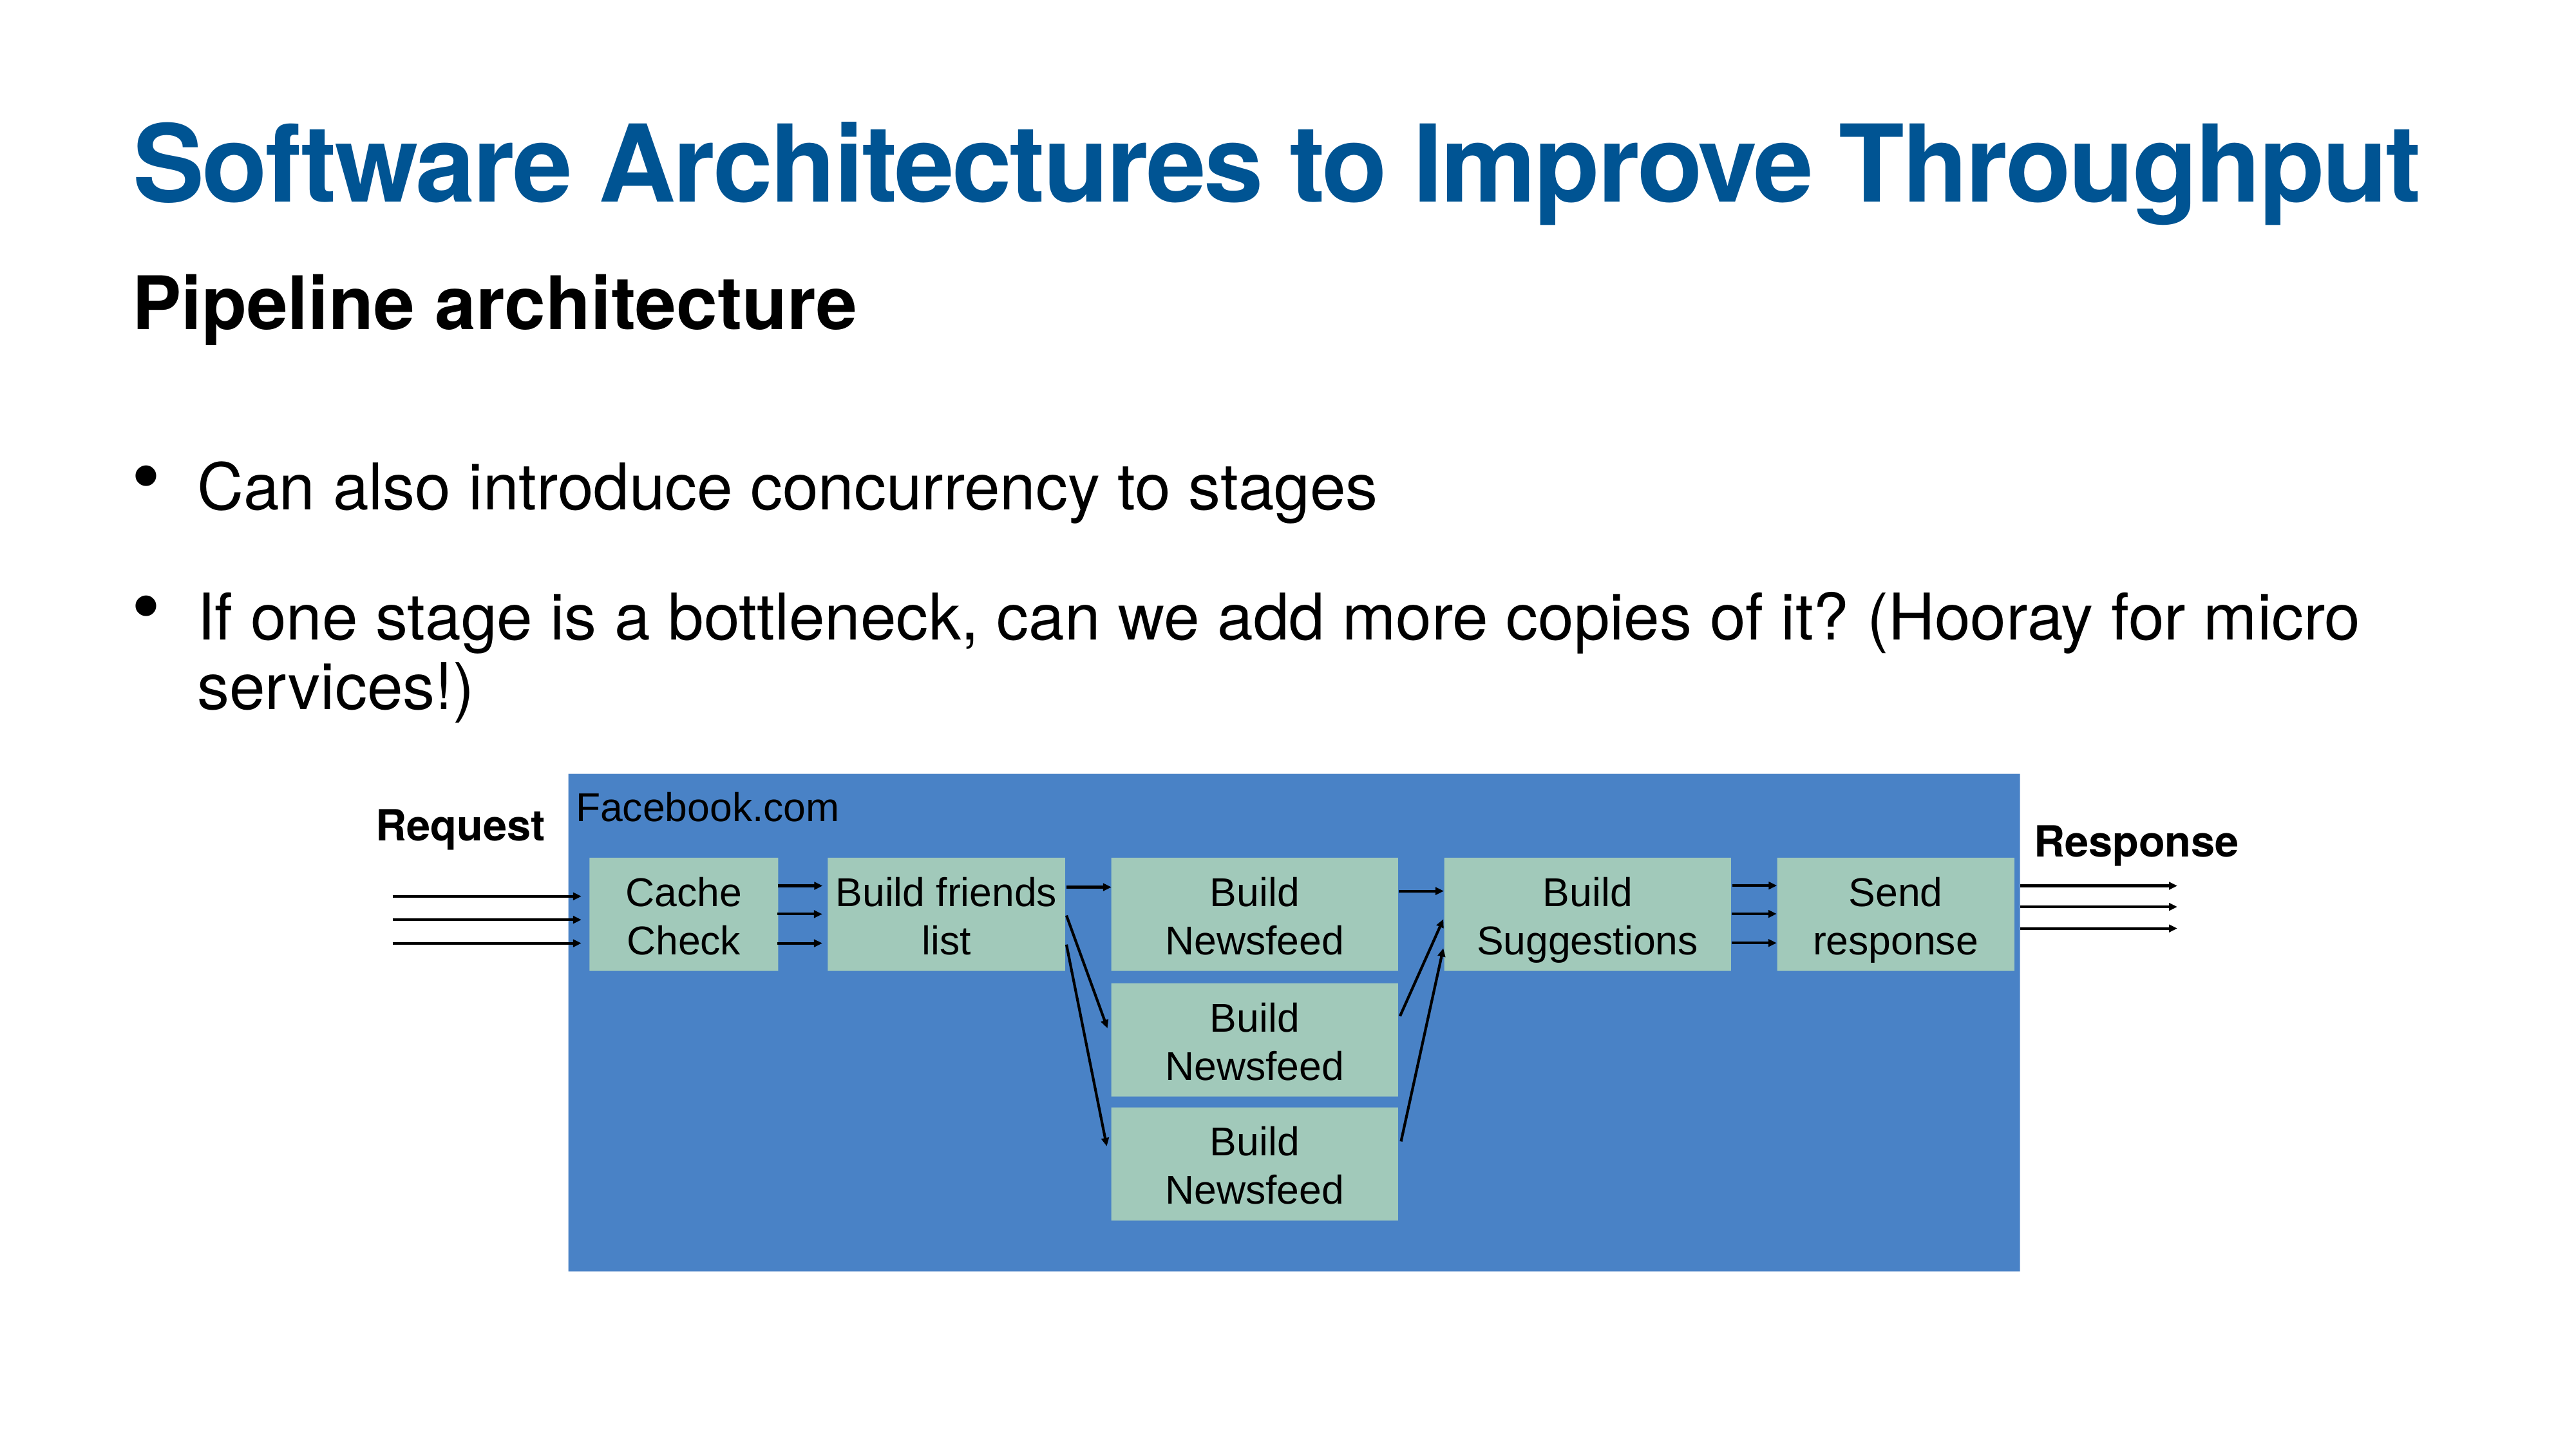

# Software Architectures to Improve Throughput
Pipeline architecture
Can also introduce concurrency to stages
If one stage is a bottleneck, can we add more copies of it? (Hooray for micro services!)
Facebook.com
Request
Response
Cache Check
Build friends list
Build Newsfeed
Build Suggestions
Send response

Build Newsfeed
Build Newsfeed